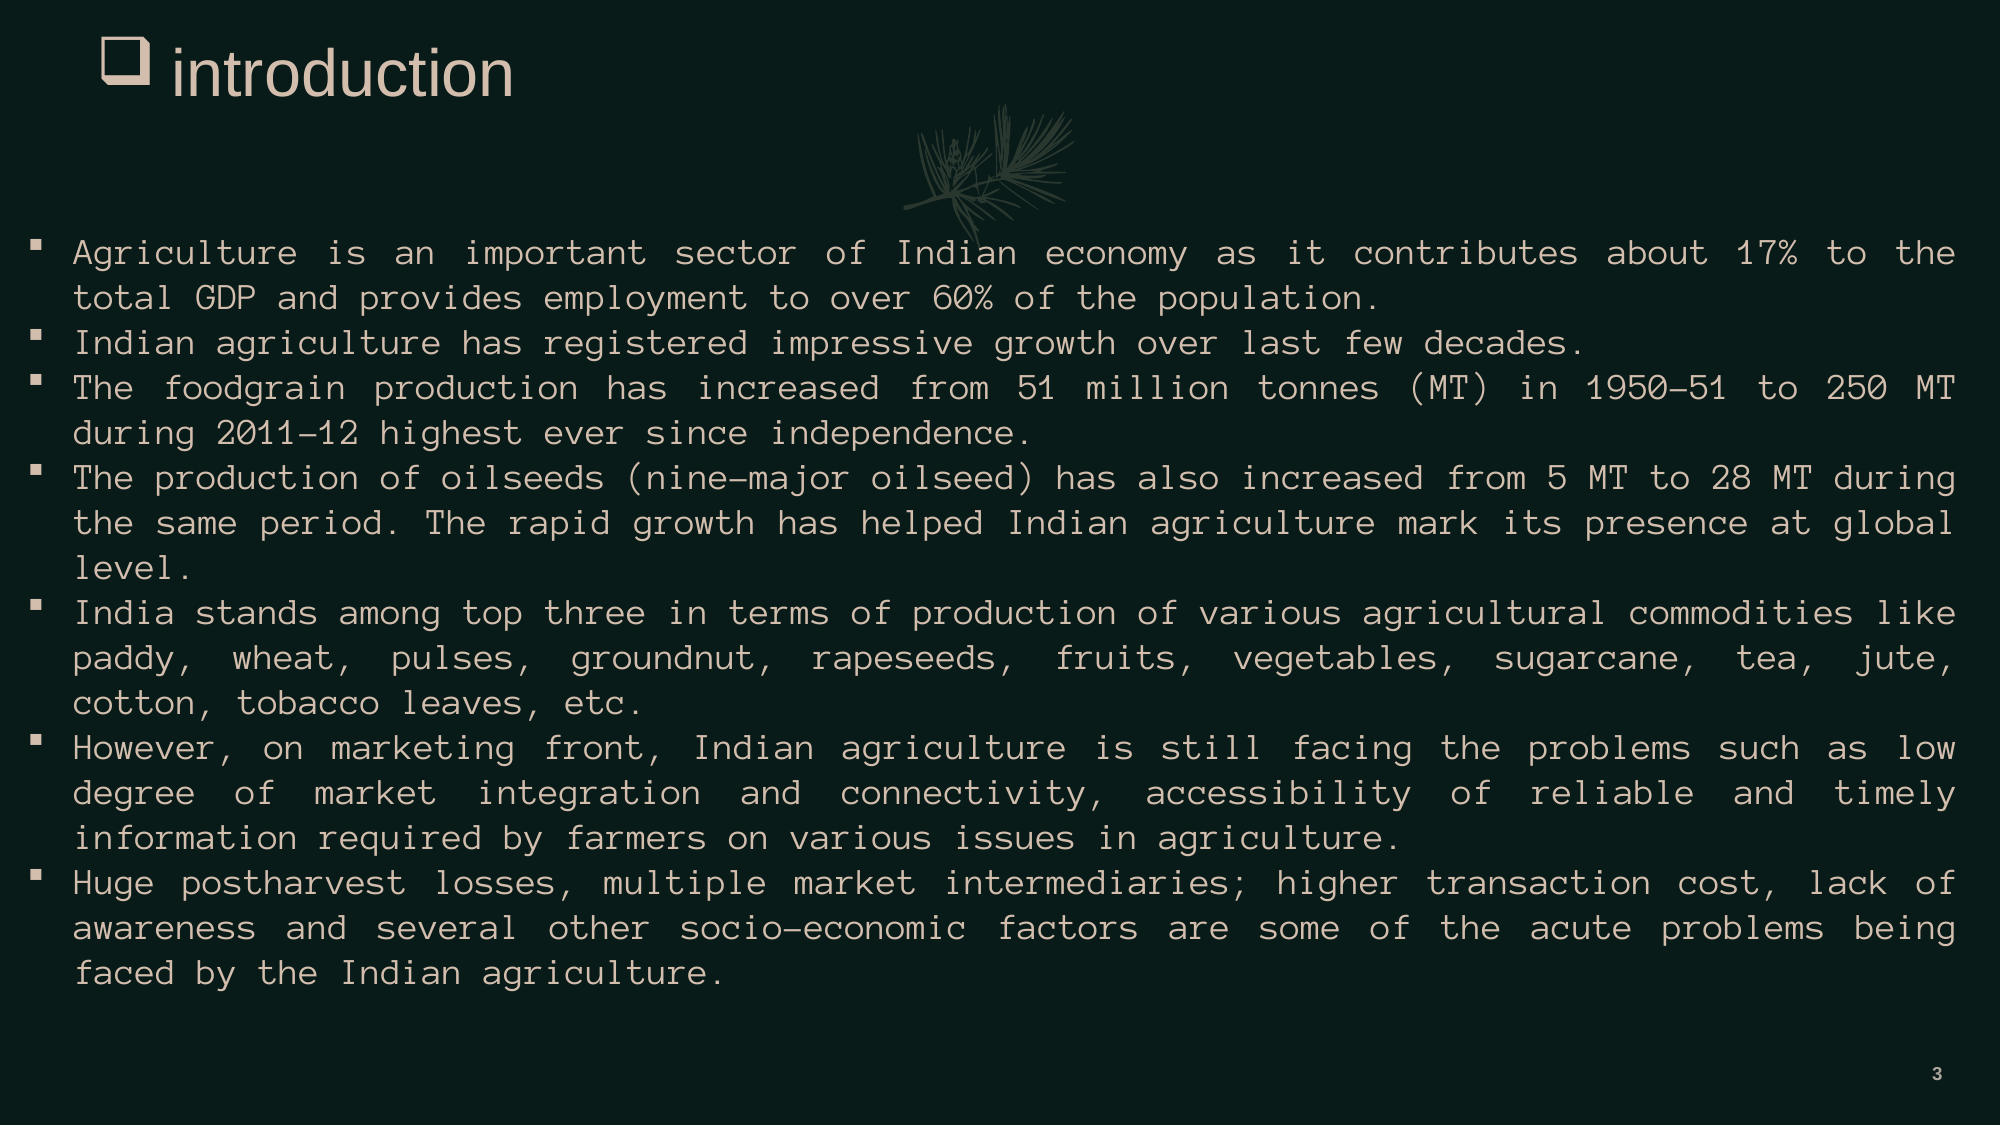

introduction
Agriculture is an important sector of Indian economy as it contributes about 17% to the total GDP and provides employment to over 60% of the population.
Indian agriculture has registered impressive growth over last few decades.
The foodgrain production has increased from 51 million tonnes (MT) in 1950-51 to 250 MT during 2011-12 highest ever since independence.
The production of oilseeds (nine-major oilseed) has also increased from 5 MT to 28 MT during the same period. The rapid growth has helped Indian agriculture mark its presence at global level.
India stands among top three in terms of production of various agricultural commodities like paddy, wheat, pulses, groundnut, rapeseeds, fruits, vegetables, sugarcane, tea, jute, cotton, tobacco leaves, etc.
However, on marketing front, Indian agriculture is still facing the problems such as low degree of market integration and connectivity, accessibility of reliable and timely information required by farmers on various issues in agriculture.
Huge postharvest losses, multiple market intermediaries; higher transaction cost, lack of awareness and several other socio-economic factors are some of the acute problems being faced by the Indian agriculture.
3